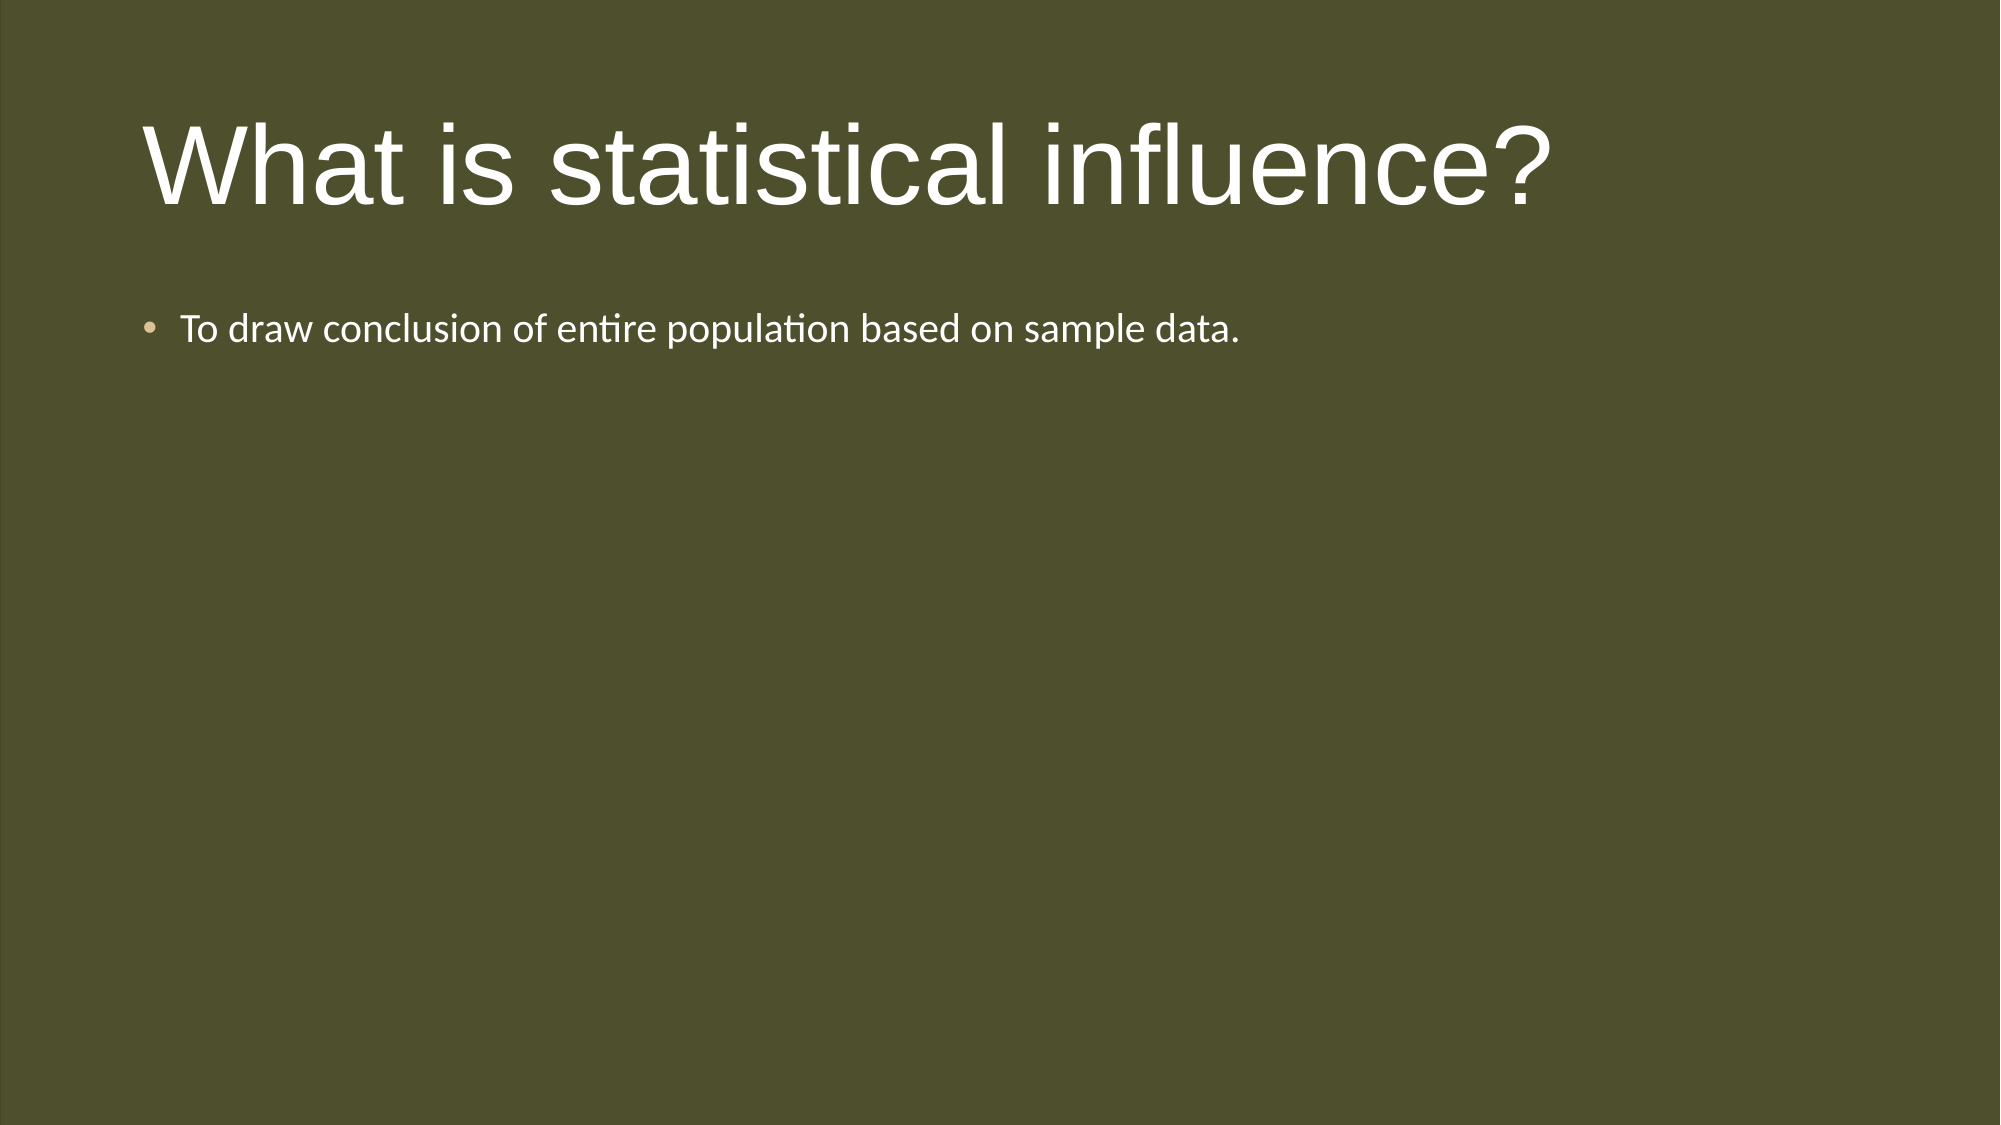

# What is statistical influence?
To draw conclusion of entire population based on sample data.